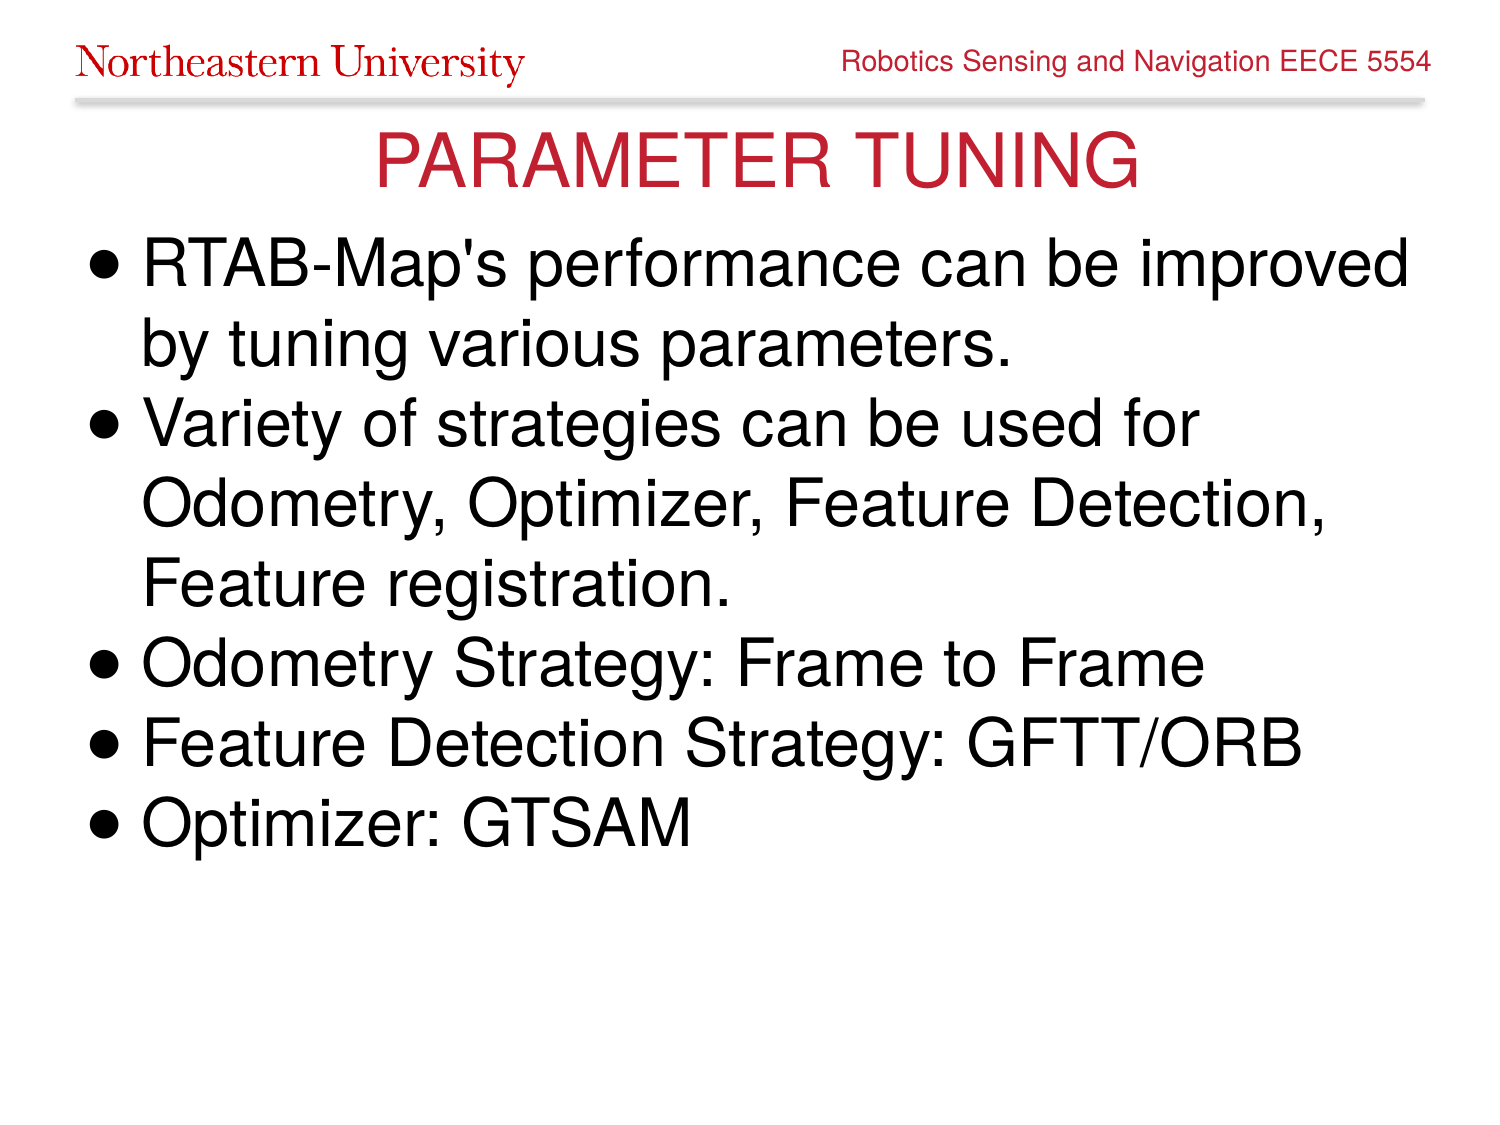

Robotics Sensing and Navigation EECE 5554

# PARAMETER TUNING
RTAB-Map's performance can be improved by tuning various parameters.
Variety of strategies can be used for Odometry, Optimizer, Feature Detection, Feature registration.
Odometry Strategy: Frame to Frame
Feature Detection Strategy: GFTT/ORB
Optimizer: GTSAM